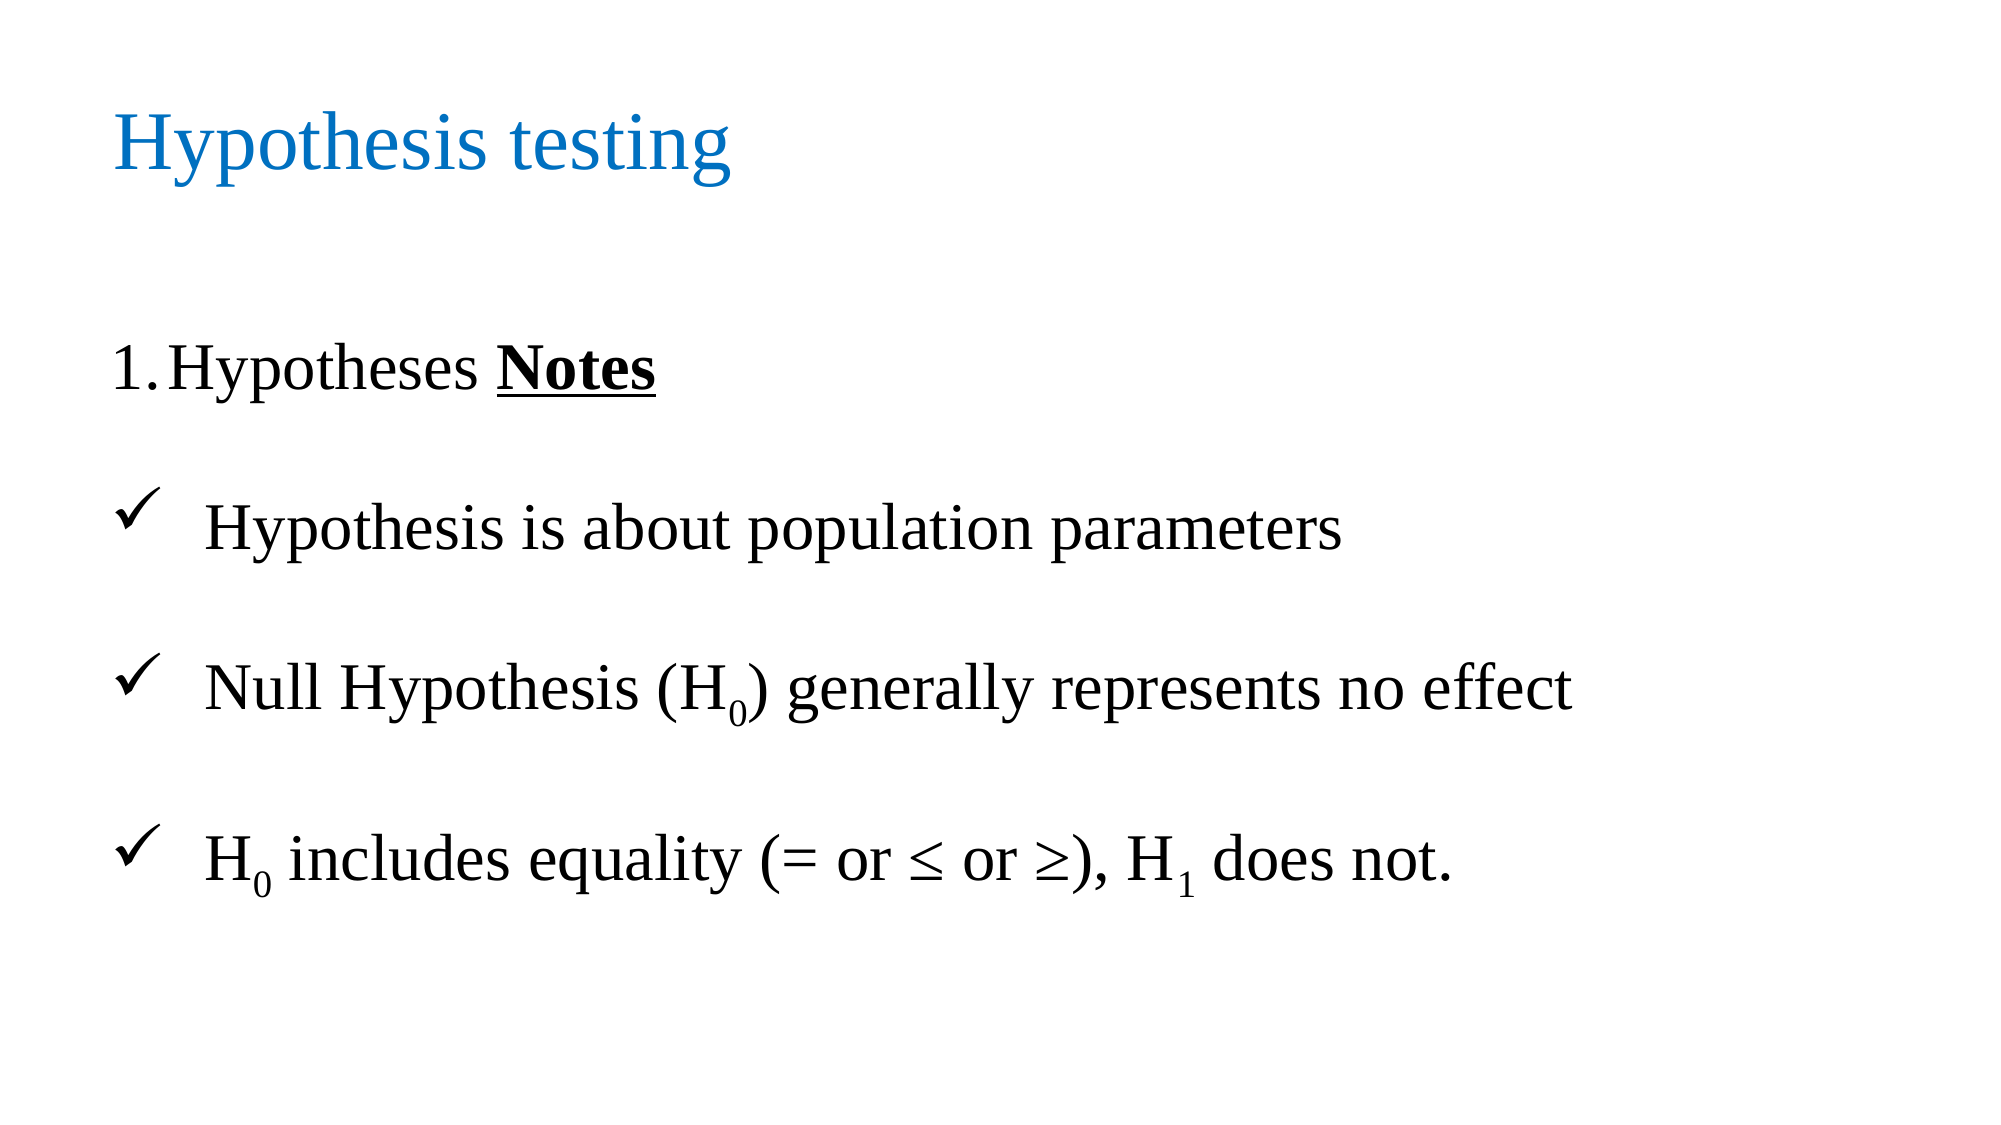

Hypothesis testing
Hypotheses Notes

Hypothesis is about population parameters

Null Hypothesis (H0) generally represents no effect

H0 includes equality (= or ≤ or ≥), H1 does not.